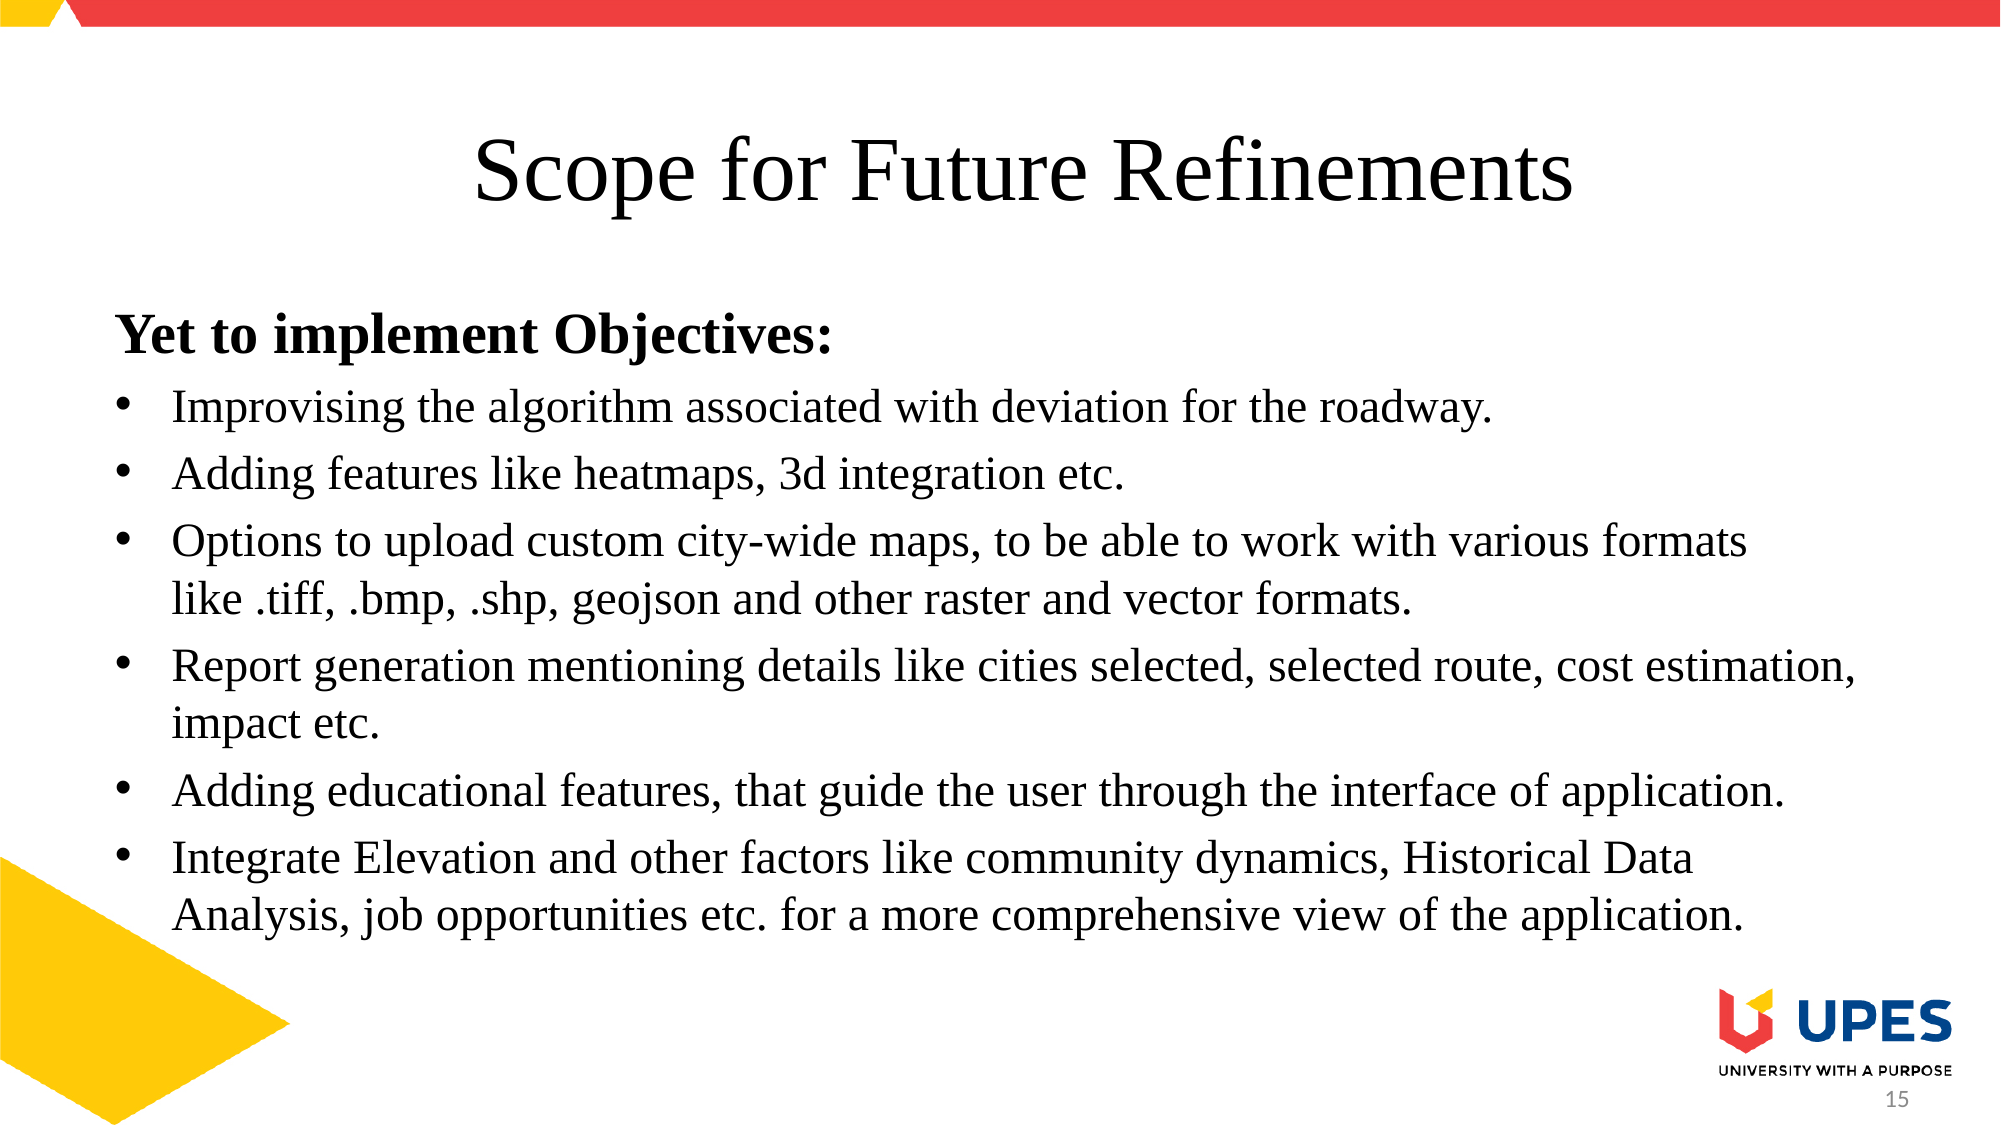

# Scope for Future Refinements
Yet to implement Objectives:
Improvising the algorithm associated with deviation for the roadway.
Adding features like heatmaps, 3d integration etc.
Options to upload custom city-wide maps, to be able to work with various formats like .tiff, .bmp, .shp, geojson and other raster and vector formats.
Report generation mentioning details like cities selected, selected route, cost estimation, impact etc.
Adding educational features, that guide the user through the interface of application.
Integrate Elevation and other factors like community dynamics, Historical Data Analysis, job opportunities etc. for a more comprehensive view of the application.